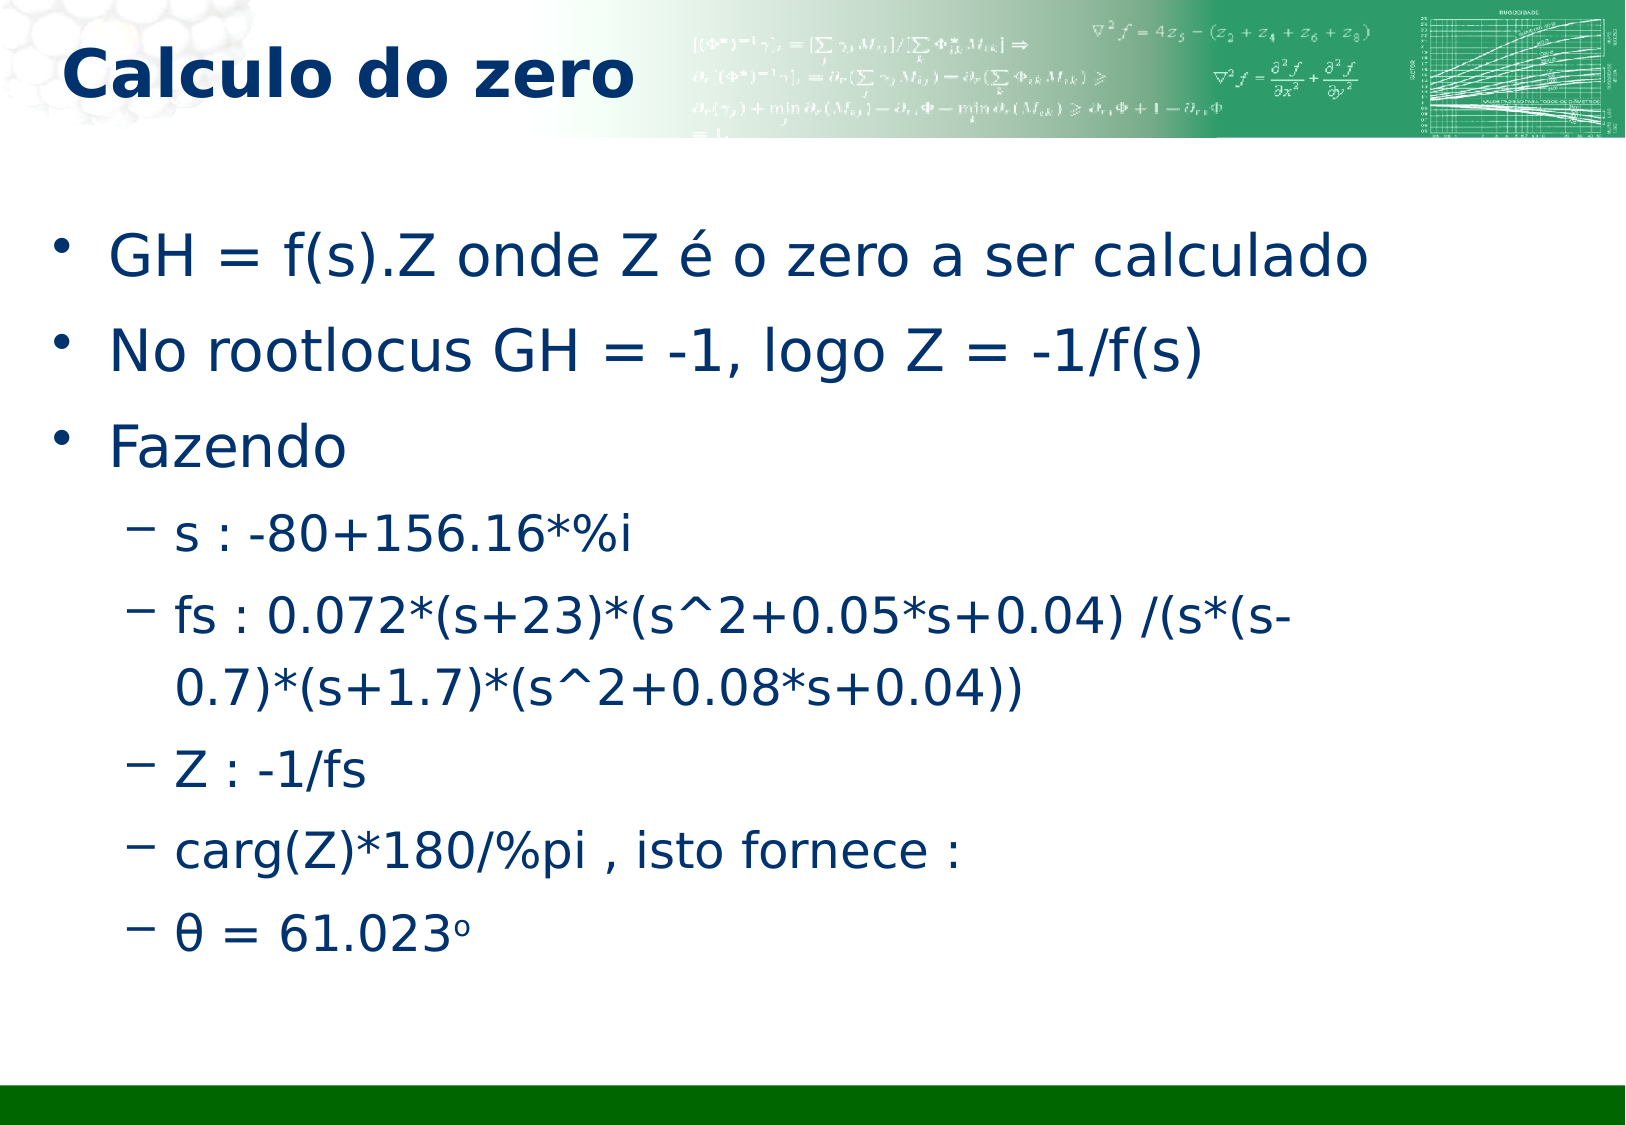

# Calculo do zero
GH = f(s).Z onde Z é o zero a ser calculado
No rootlocus GH = -1, logo Z = -1/f(s)
Fazendo
s : -80+156.16*%i
fs : 0.072*(s+23)*(s^2+0.05*s+0.04) /(s*(s-0.7)*(s+1.7)*(s^2+0.08*s+0.04))
Z : -1/fs
carg(Z)*180/%pi , isto fornece :
θ = 61.023o